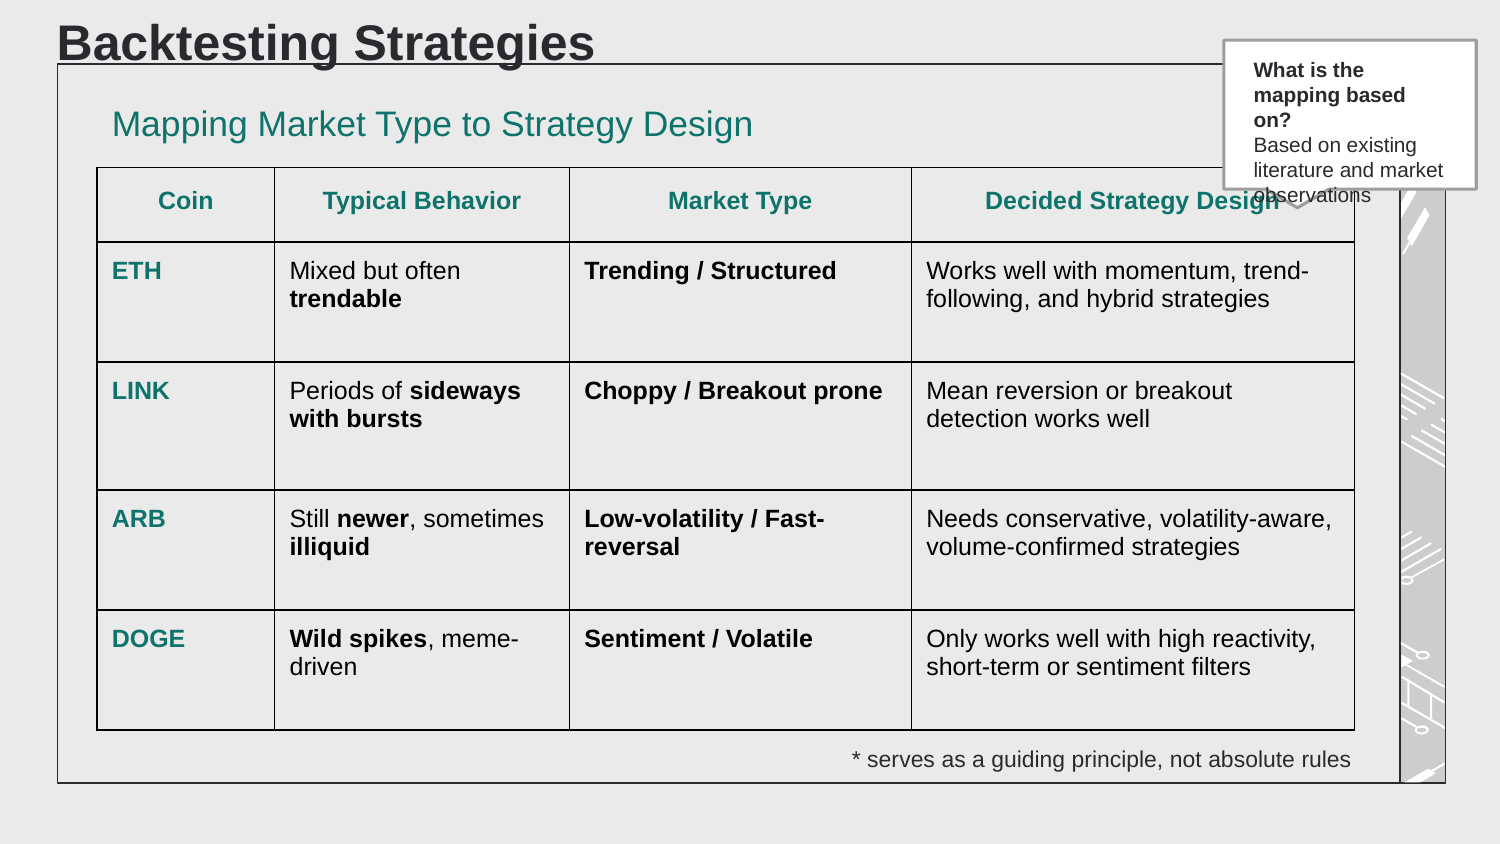

Backtesting Strategies

What is the mapping based on?
Based on existing literature and market observations
# Mapping Market Type to Strategy Design
| Coin | Typical Behavior | Market Type | Decided Strategy Design |
| --- | --- | --- | --- |
| ETH | Mixed but often trendable | Trending / Structured | Works well with momentum, trend-following, and hybrid strategies |
| LINK | Periods of sideways with bursts | Choppy / Breakout prone | Mean reversion or breakout detection works well |
| ARB | Still newer, sometimes illiquid | Low-volatility / Fast-reversal | Needs conservative, volatility-aware, volume-confirmed strategies |
| DOGE | Wild spikes, meme-driven | Sentiment / Volatile | Only works well with high reactivity, short-term or sentiment filters |
* serves as a guiding principle, not absolute rules